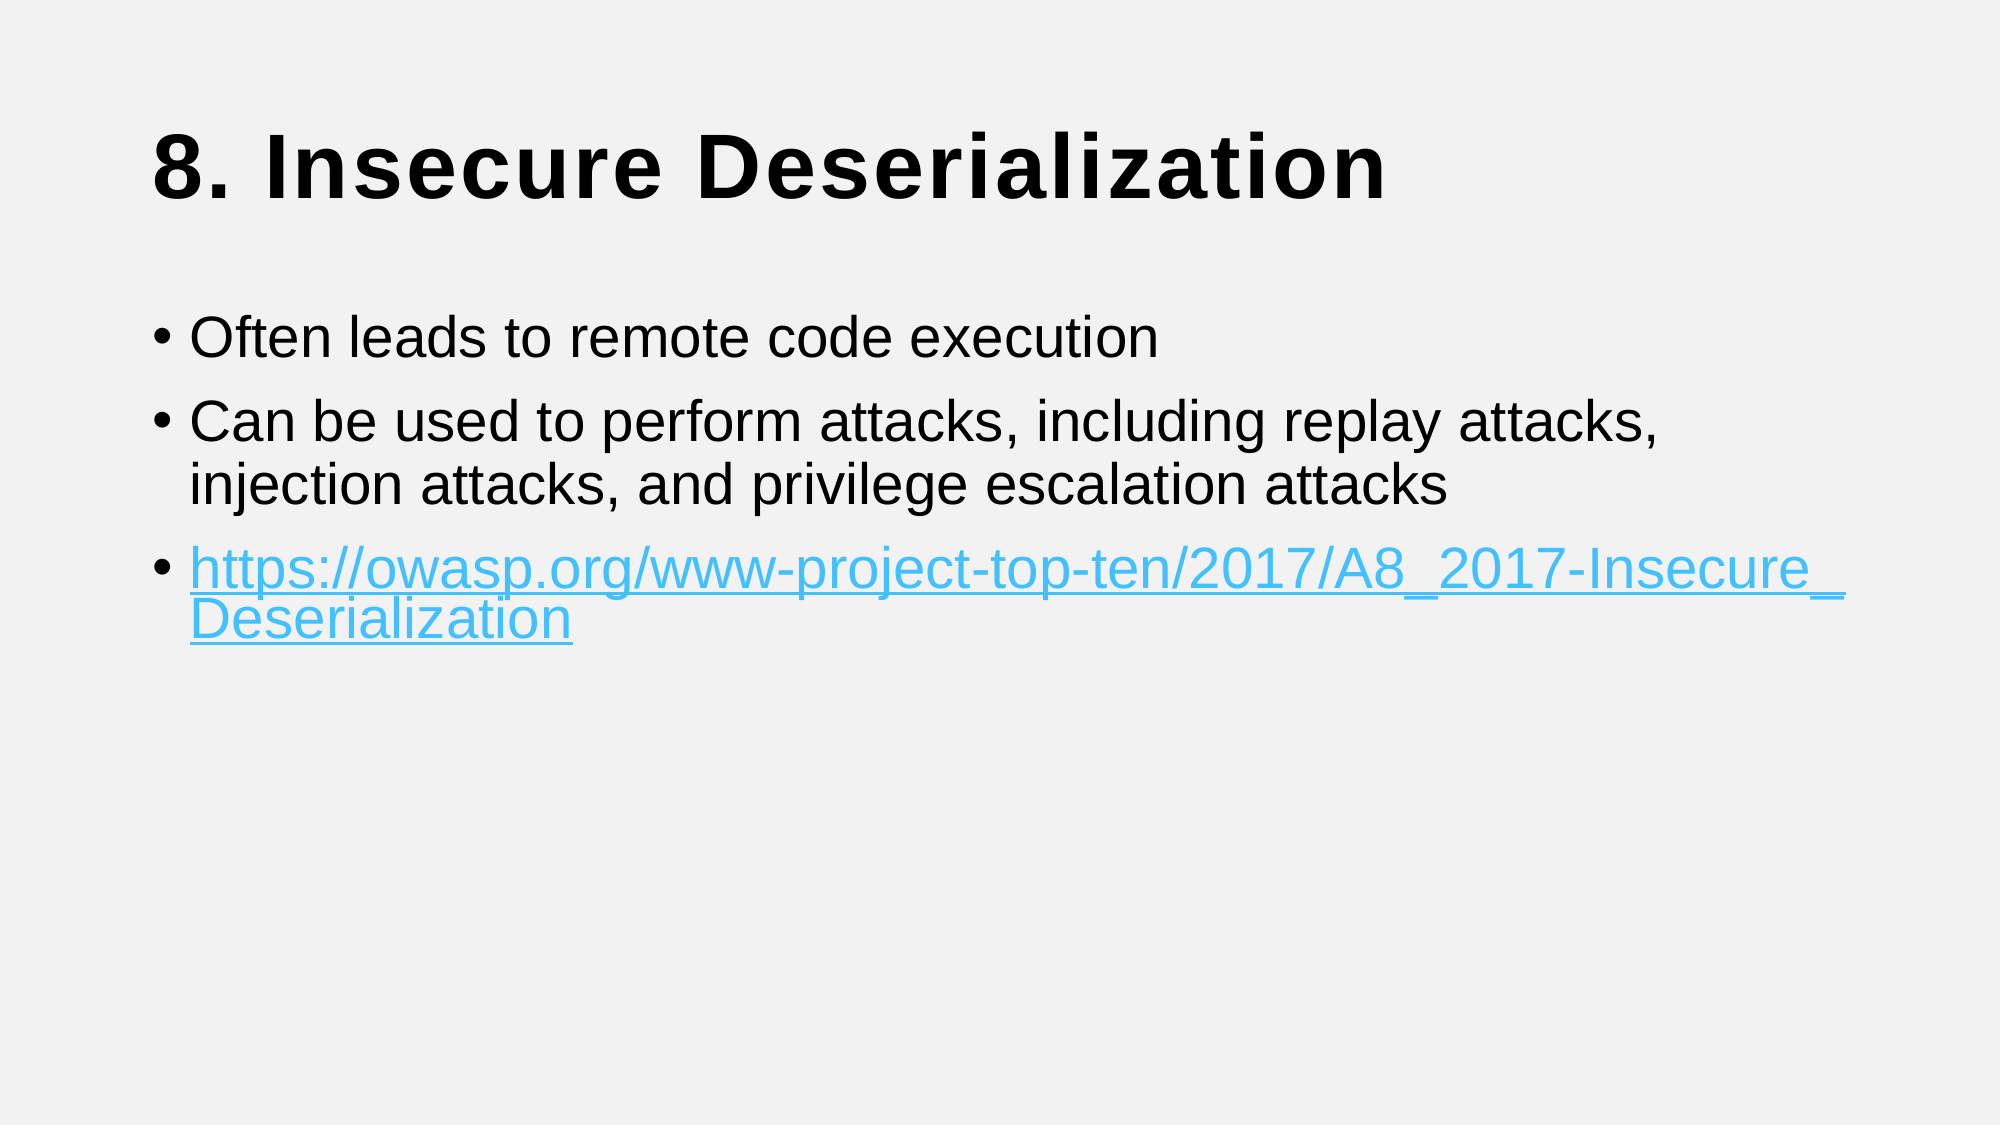

# 8. Insecure Deserialization
Often leads to remote code execution
Can be used to perform attacks, including replay attacks, injection attacks, and privilege escalation attacks
https://owasp.org/www-project-top-ten/2017/A8_2017-Insecure_Deserialization